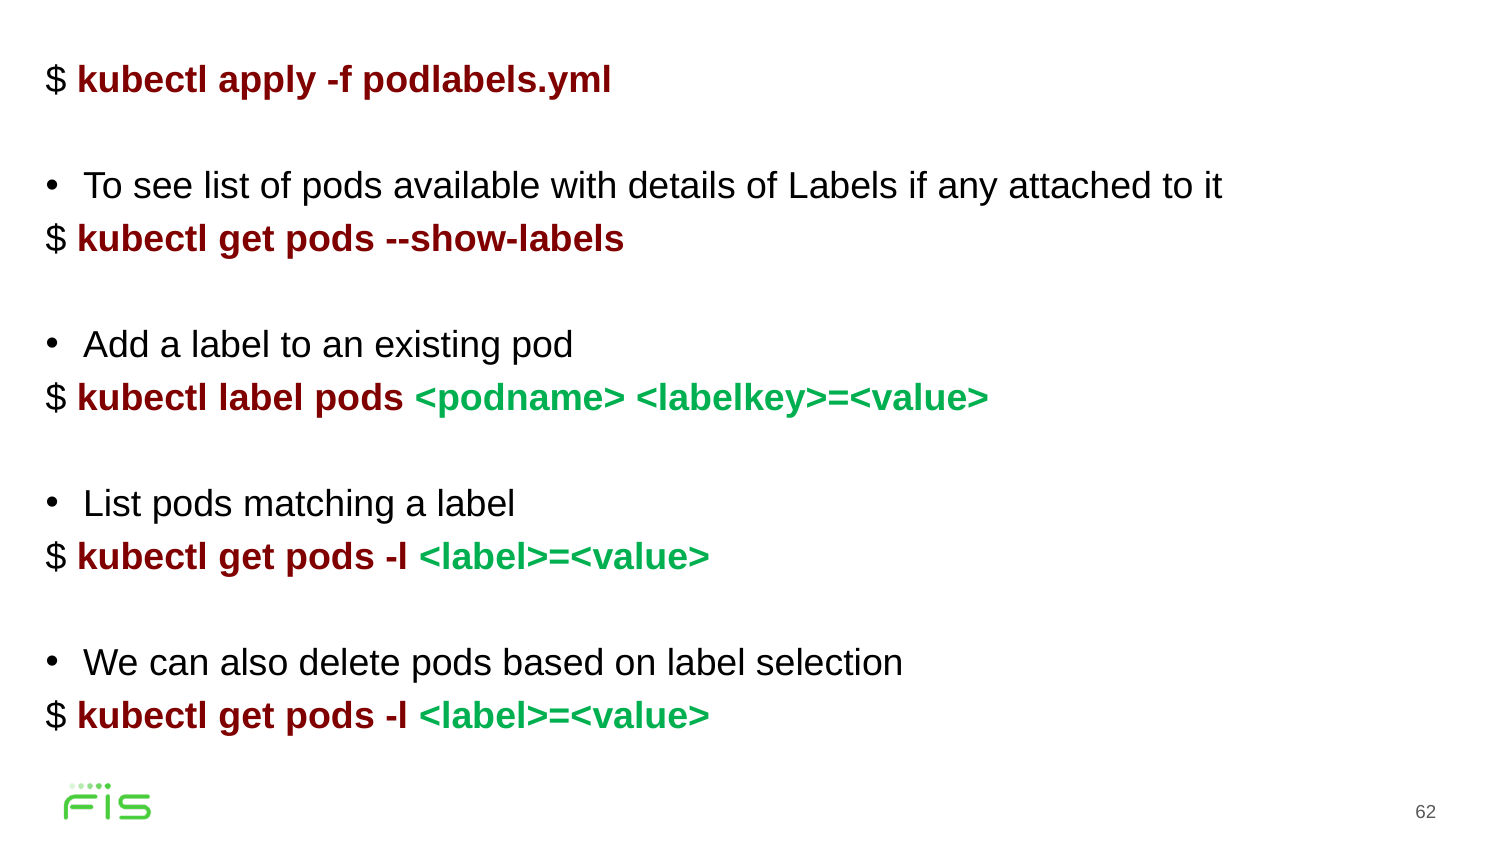

$ kubectl apply -f podlabels.yml

To see list of pods available with details of Labels if any attached to it
$ kubectl get pods --show-labels

Add a label to an existing pod
$ kubectl label pods <podname> <labelkey>=<value>

List pods matching a label
$ kubectl get pods -l <label>=<value>

We can also delete pods based on label selection
$ kubectl get pods -l <label>=<value>

62